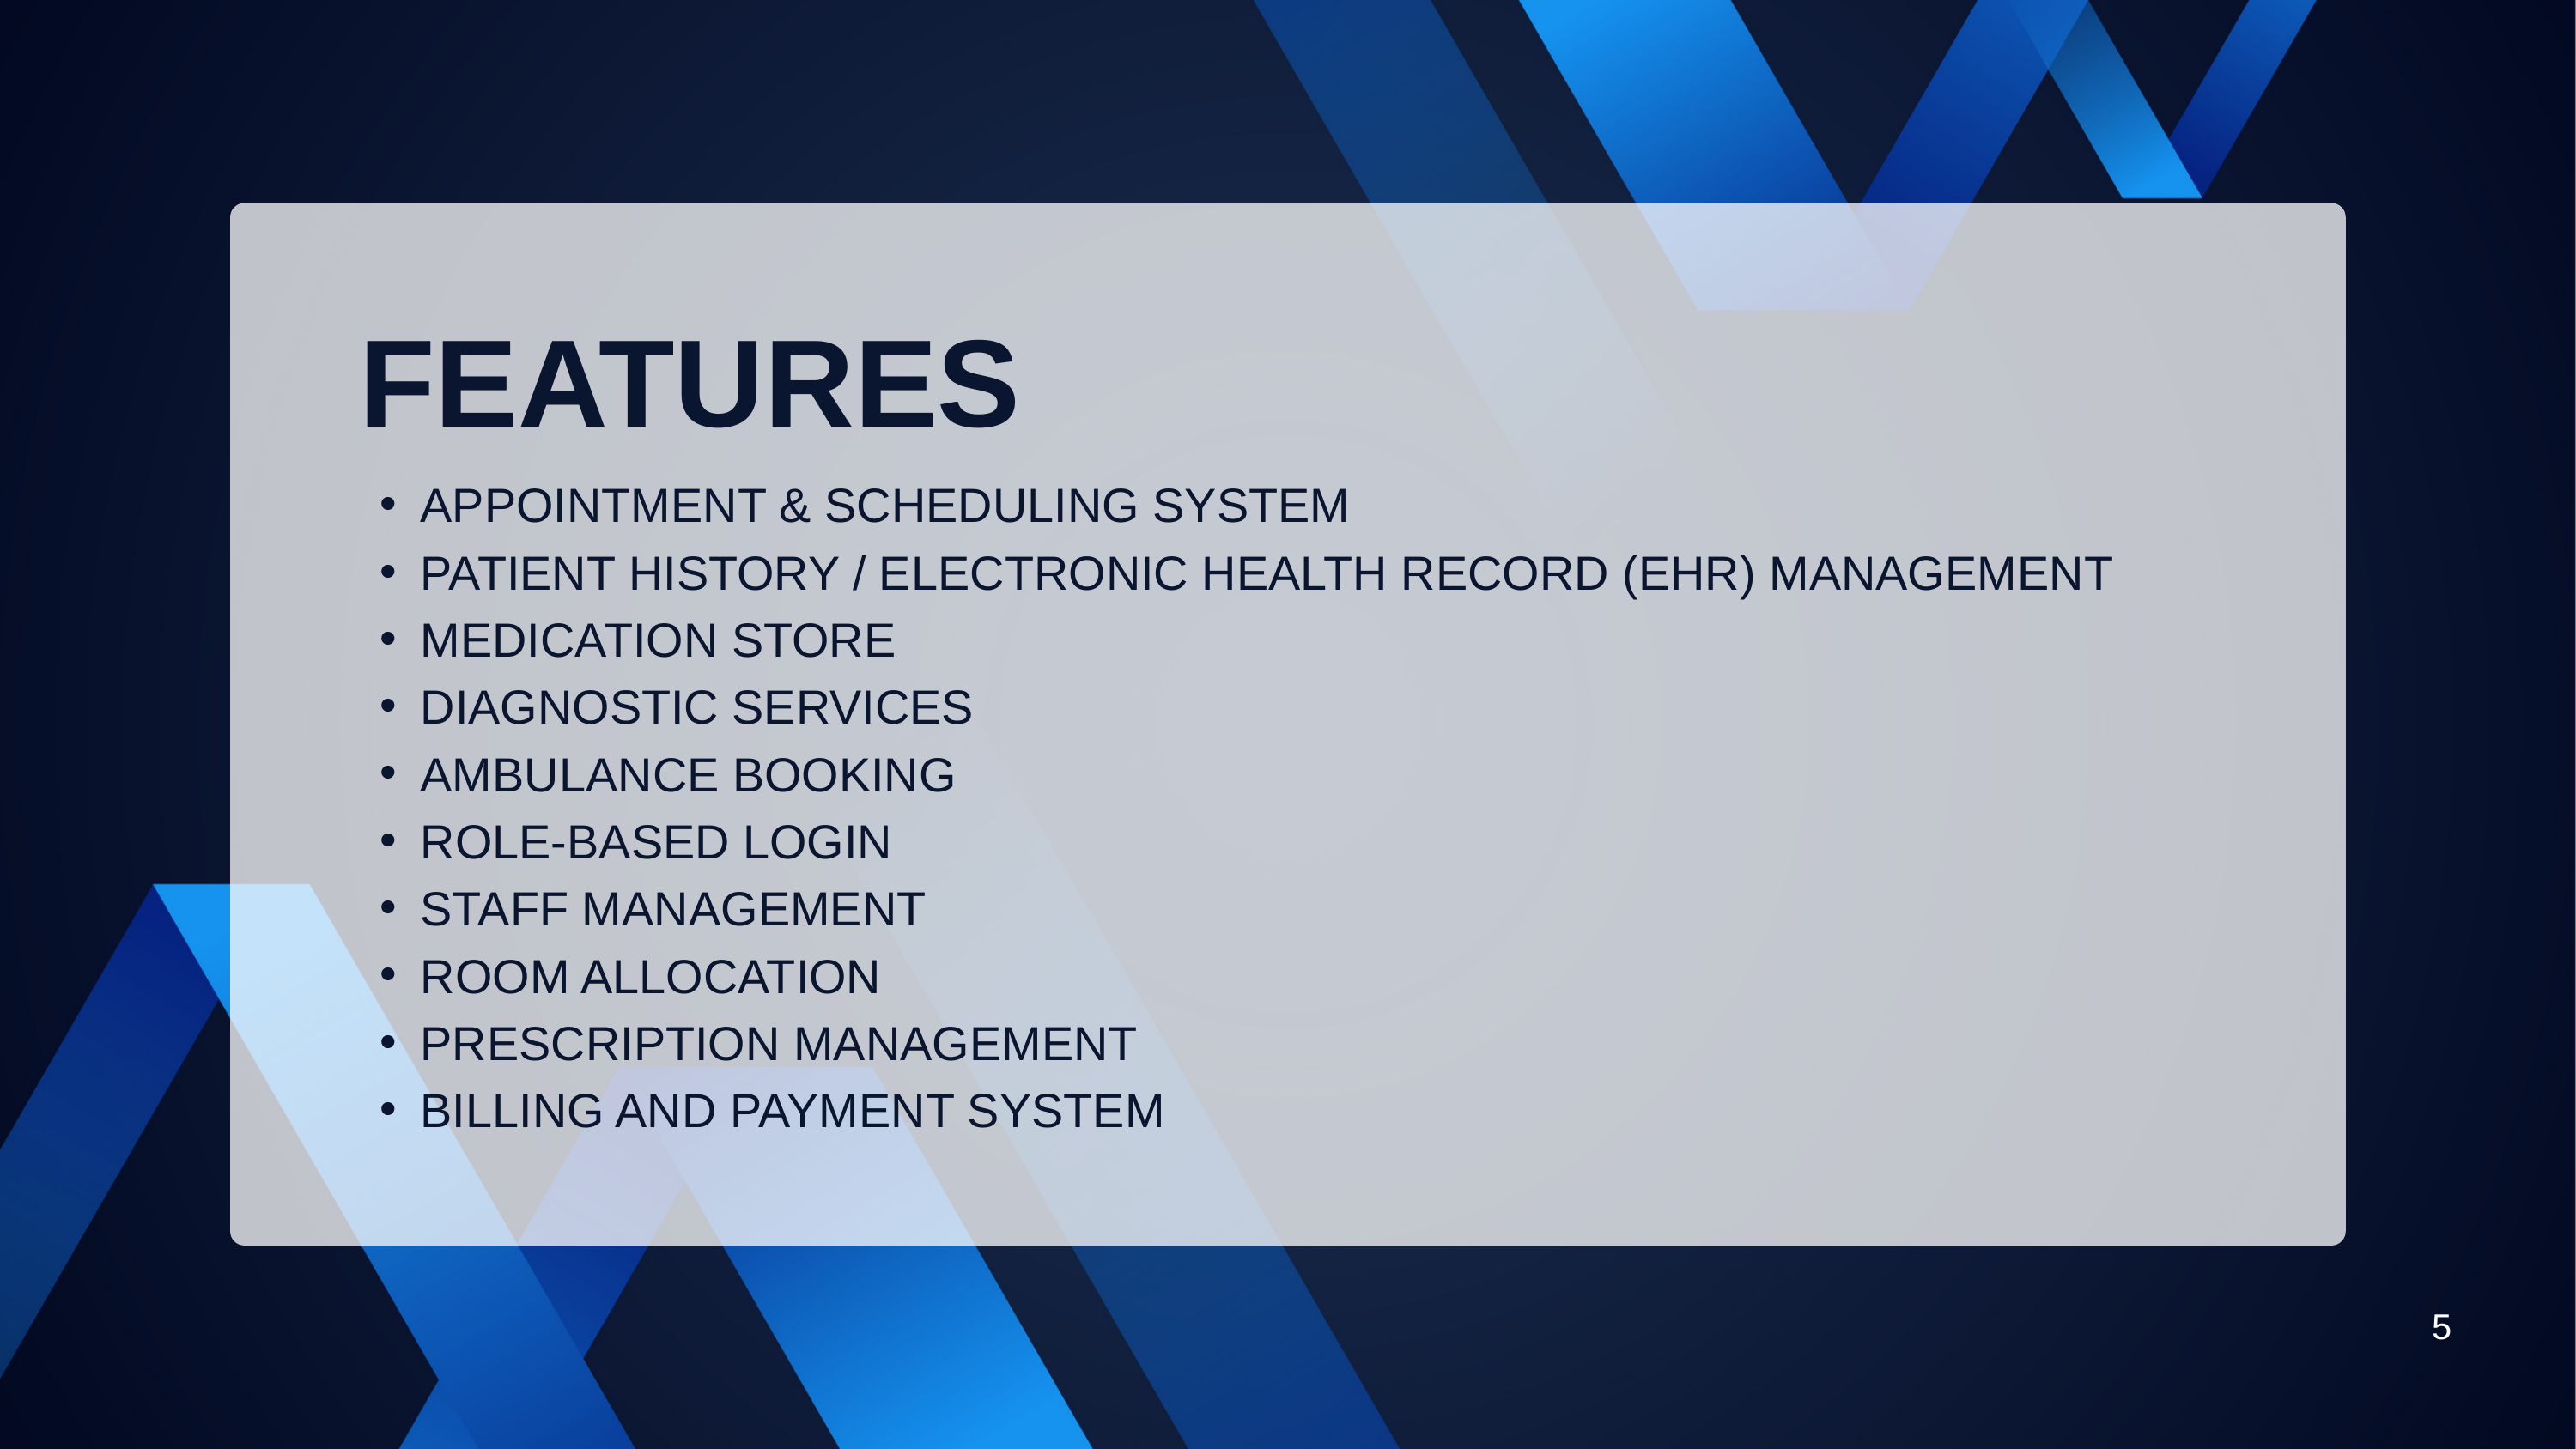

FEATURES
APPOINTMENT & SCHEDULING SYSTEM
PATIENT HISTORY / ELECTRONIC HEALTH RECORD (EHR) MANAGEMENT
MEDICATION STORE
DIAGNOSTIC SERVICES
AMBULANCE BOOKING
ROLE-BASED LOGIN
STAFF MANAGEMENT
ROOM ALLOCATION
PRESCRIPTION MANAGEMENT
BILLING AND PAYMENT SYSTEM
5